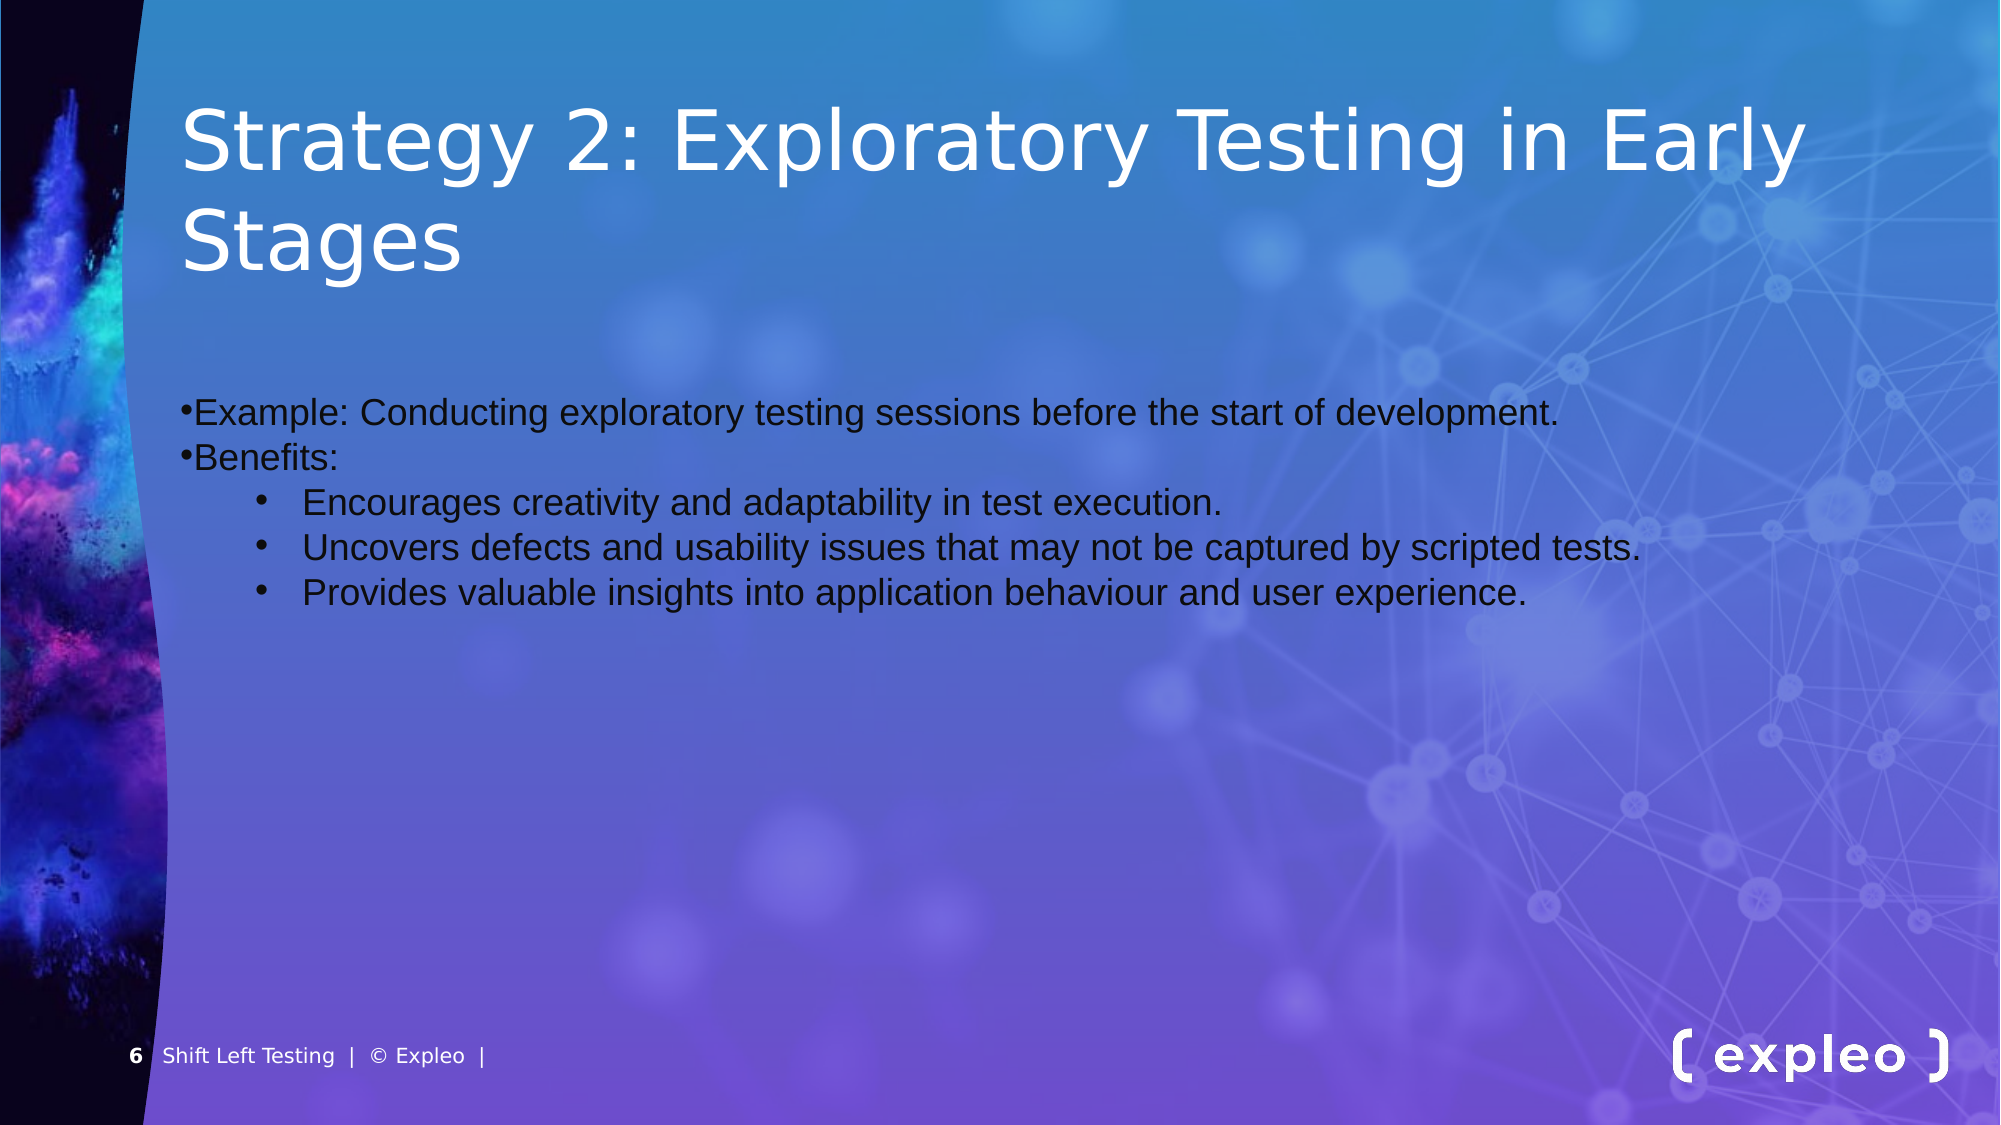

Strategy 2: Exploratory Testing in Early Stages

Example: Conducting exploratory testing sessions before the start of development.
Benefits:
Encourages creativity and adaptability in test execution.
Uncovers defects and usability issues that may not be captured by scripted tests.
Provides valuable insights into application behaviour and user experience.

Shift Left Testing  |  © Expleo  |
6